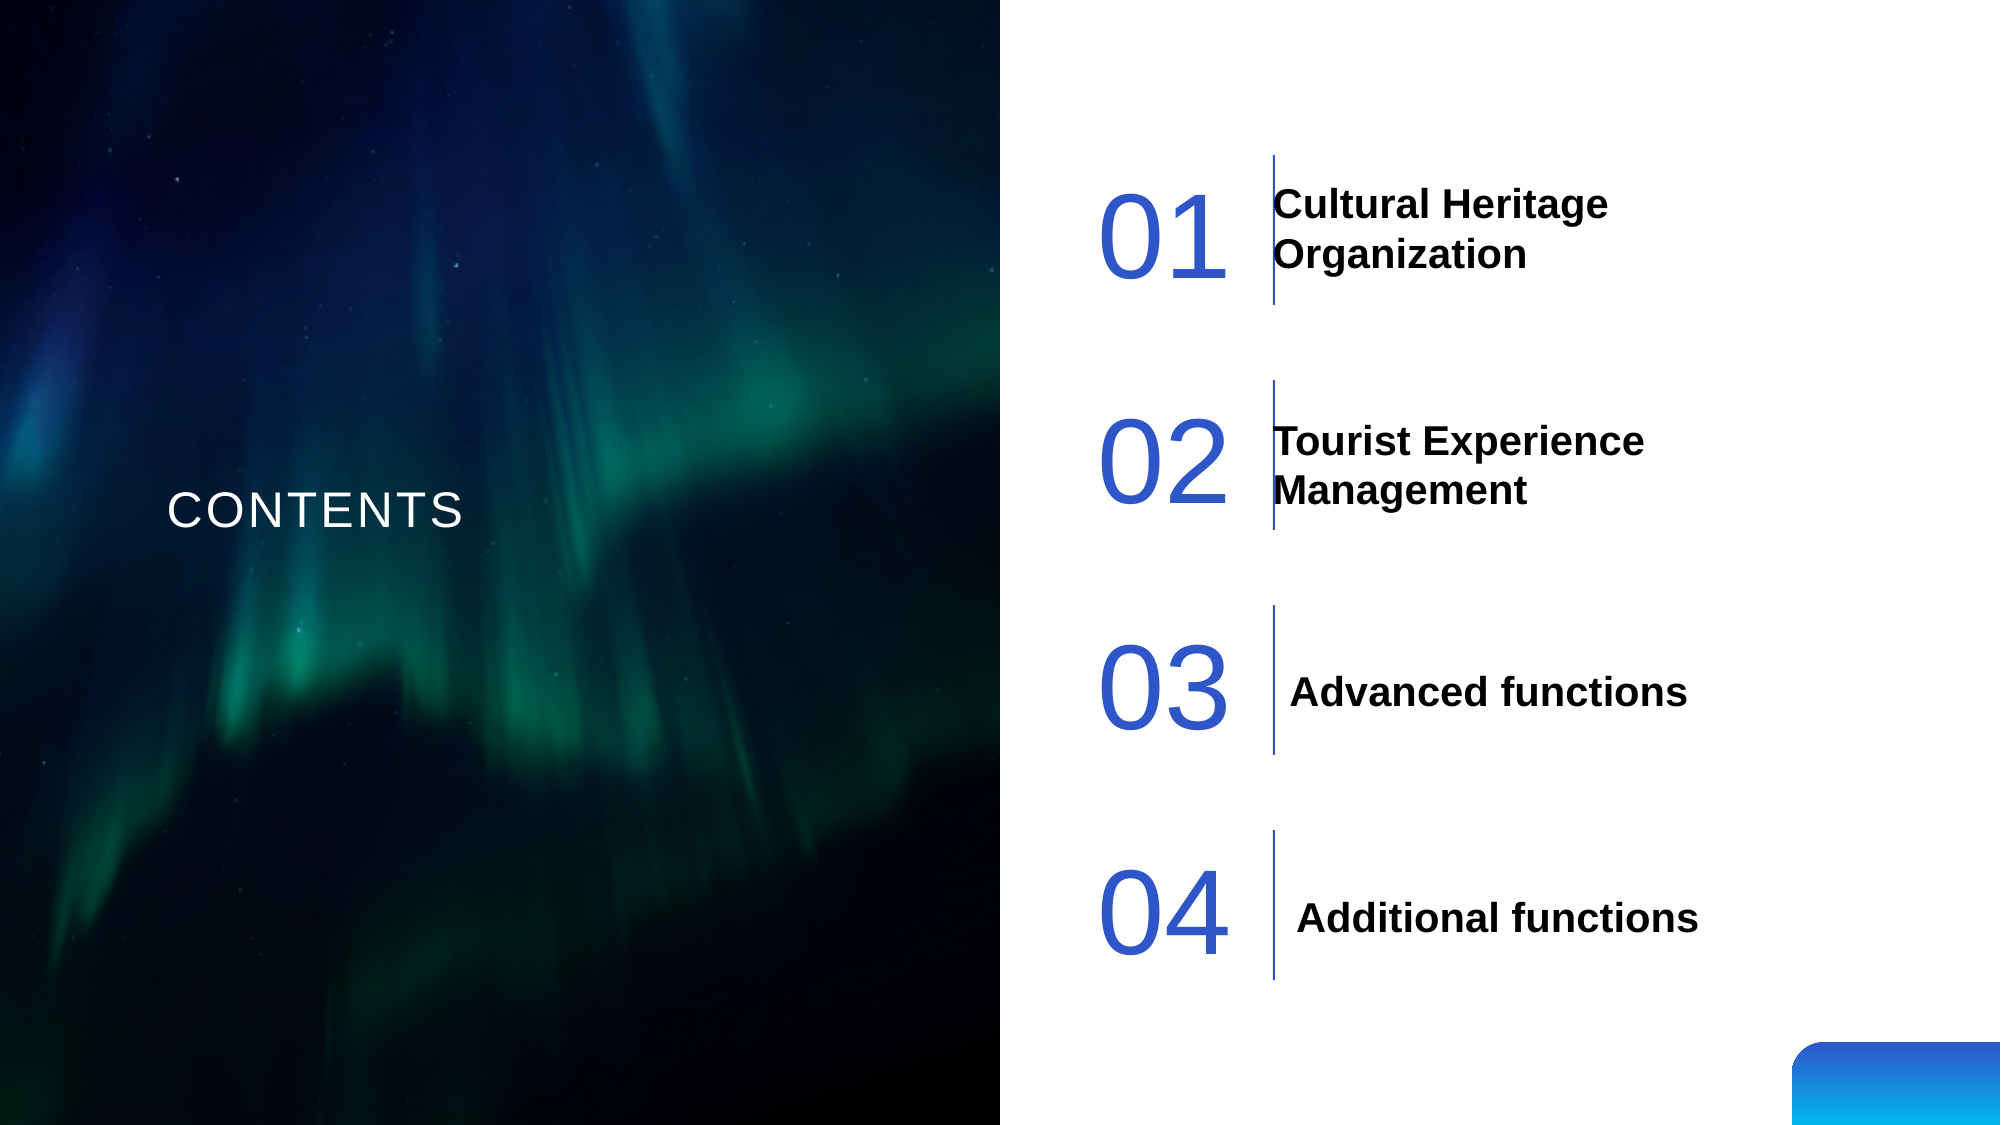

01

Cultural Heritage Organization

02

Tourist Experience Management
03

Advanced functions
04

Additional functions
CONTENTS